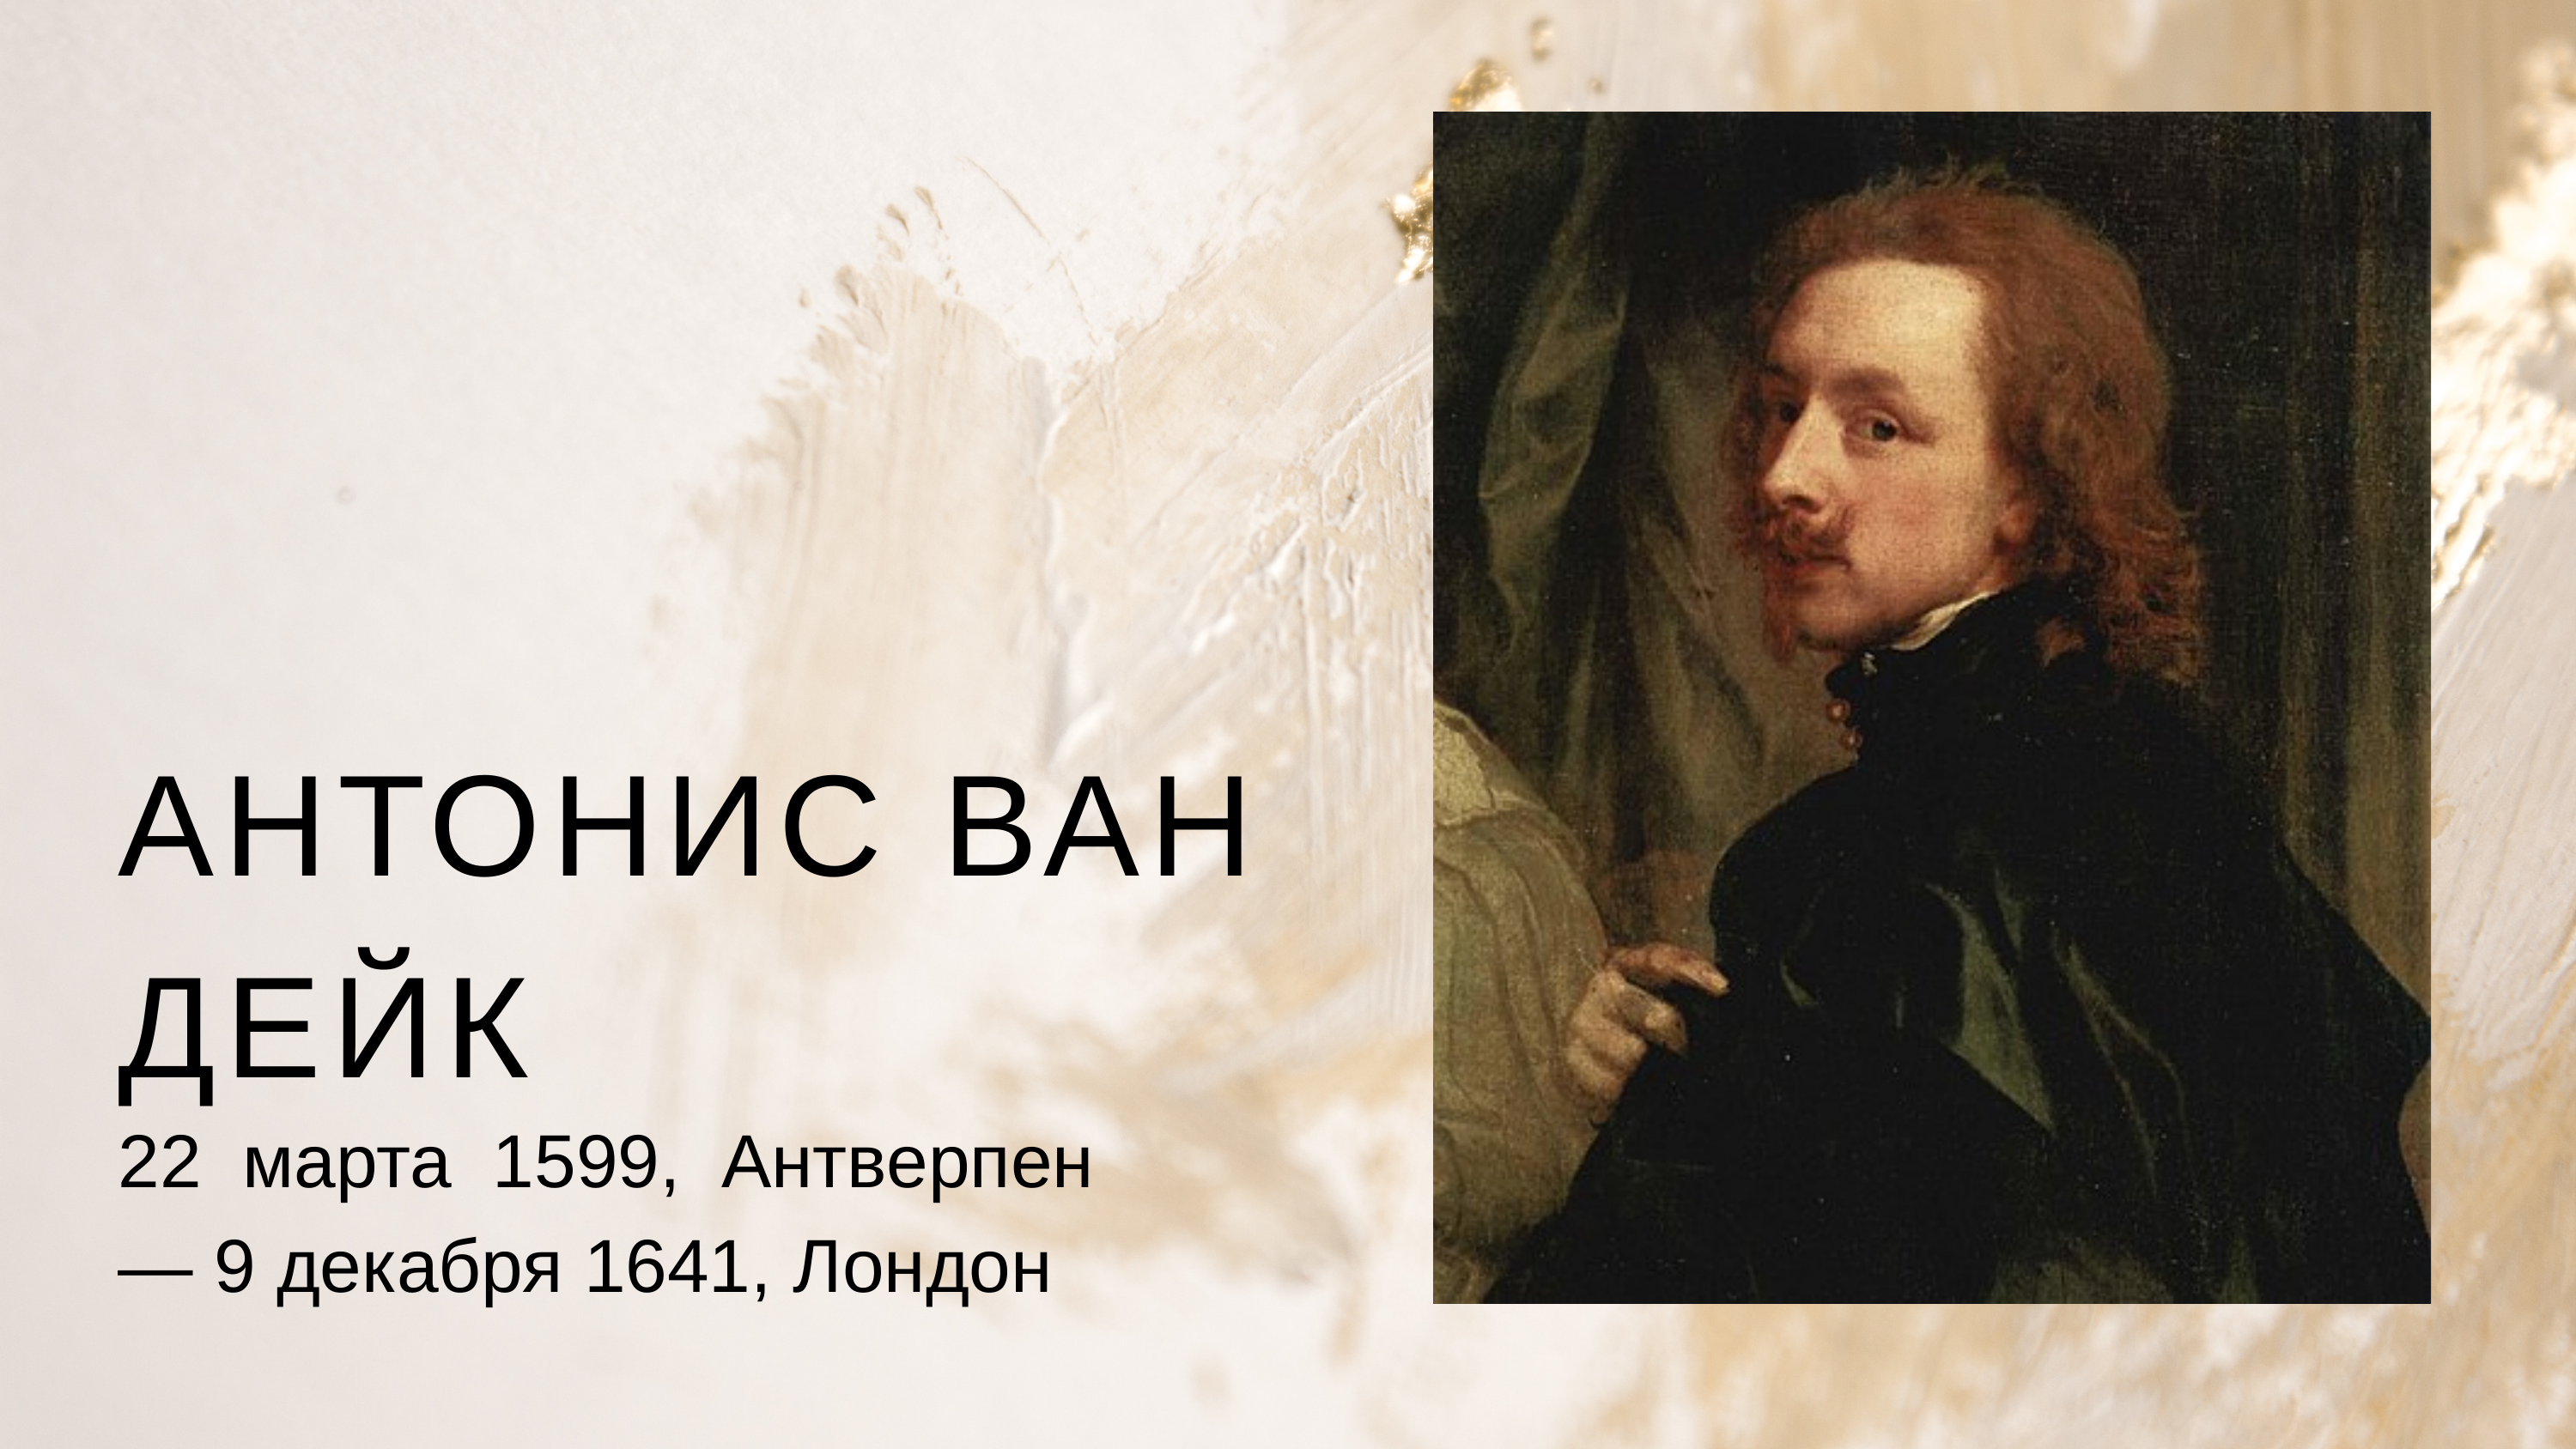

АНТОНИС ВАН ДЕЙК

22 марта 1599, Антверпен — 9 декабря 1641, Лондон